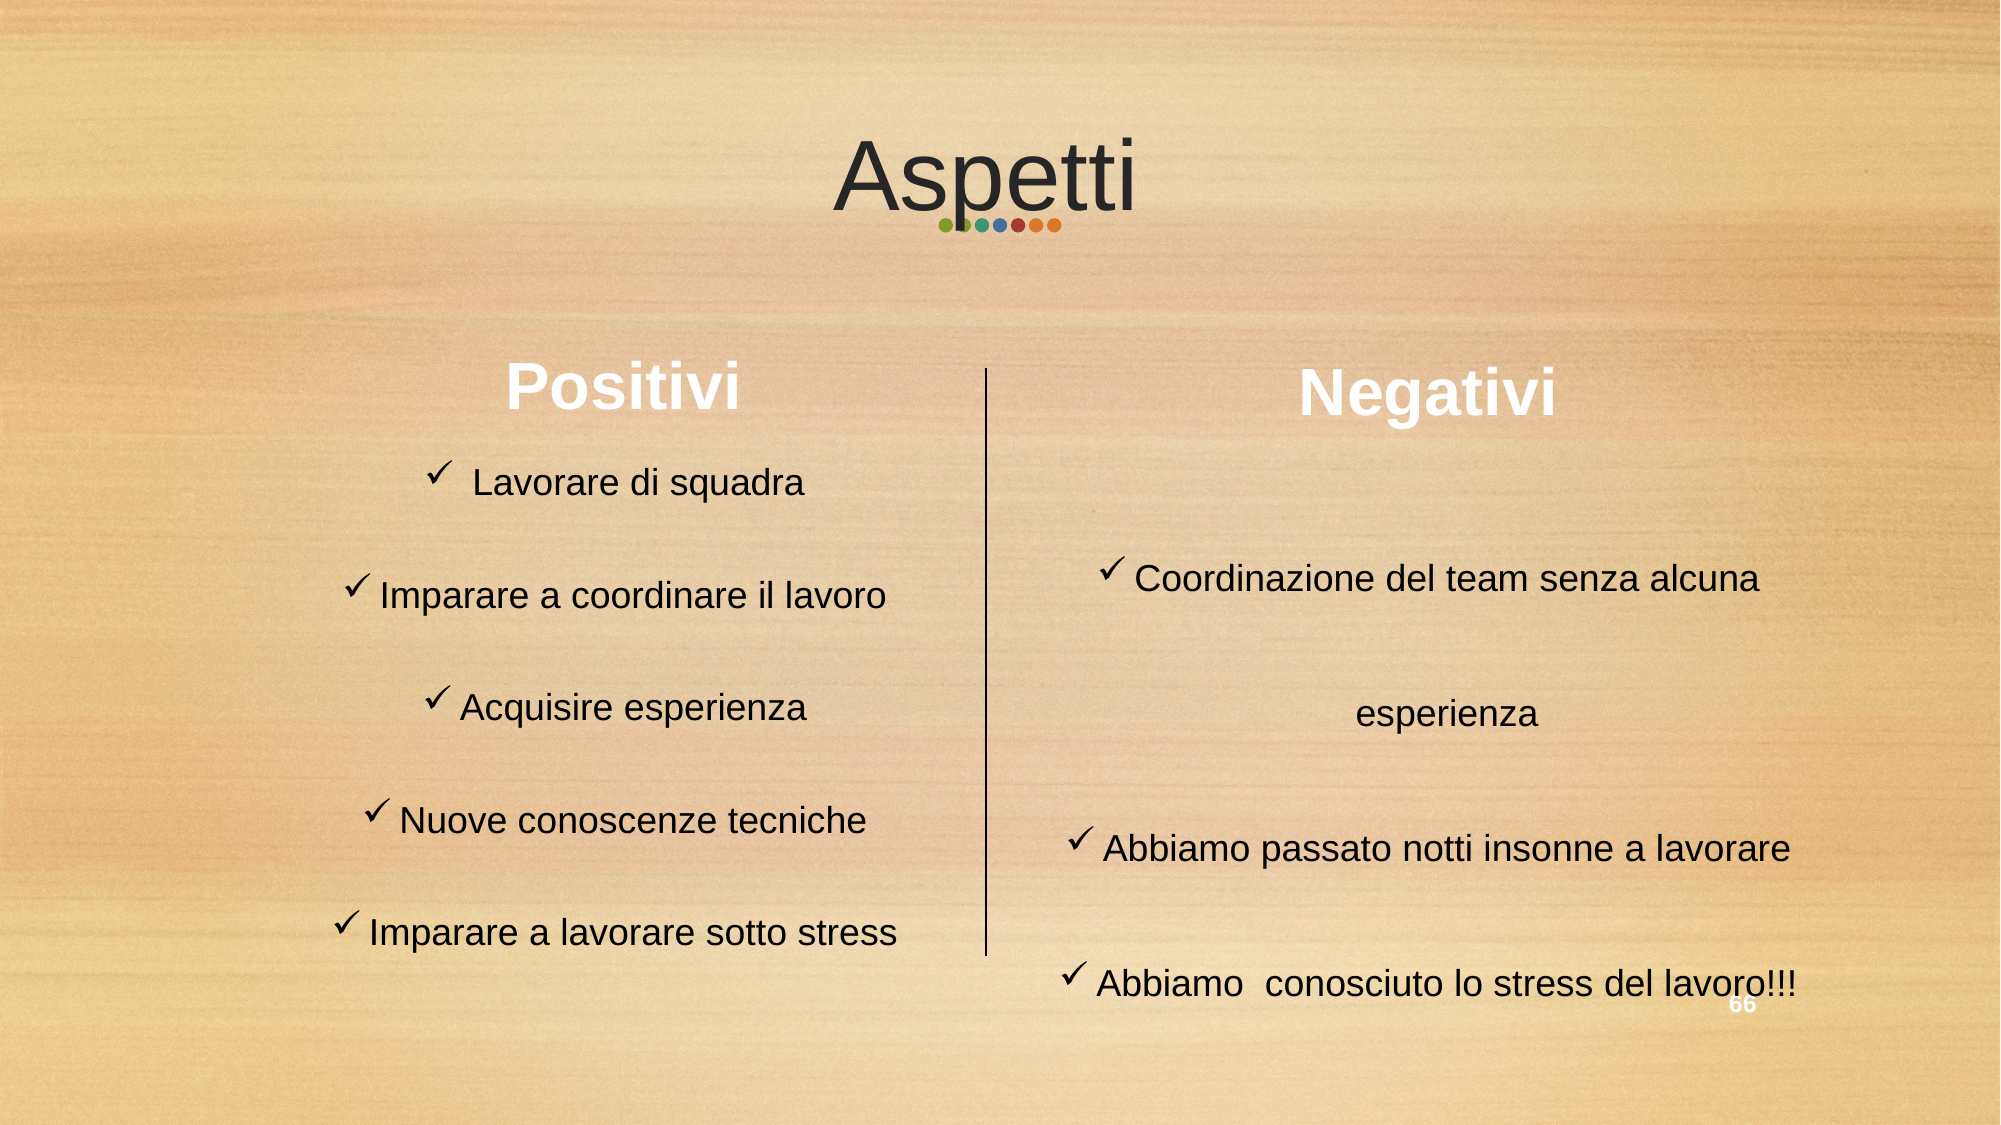

# Aspetti
 Positivi
Negativi
 Lavorare di squadra
Imparare a coordinare il lavoro
Acquisire esperienza
Nuove conoscenze tecniche
Imparare a lavorare sotto stress
Coordinazione del team senza alcuna esperienza
Abbiamo passato notti insonne a lavorare
Abbiamo  conosciuto lo stress del lavoro!!!

66